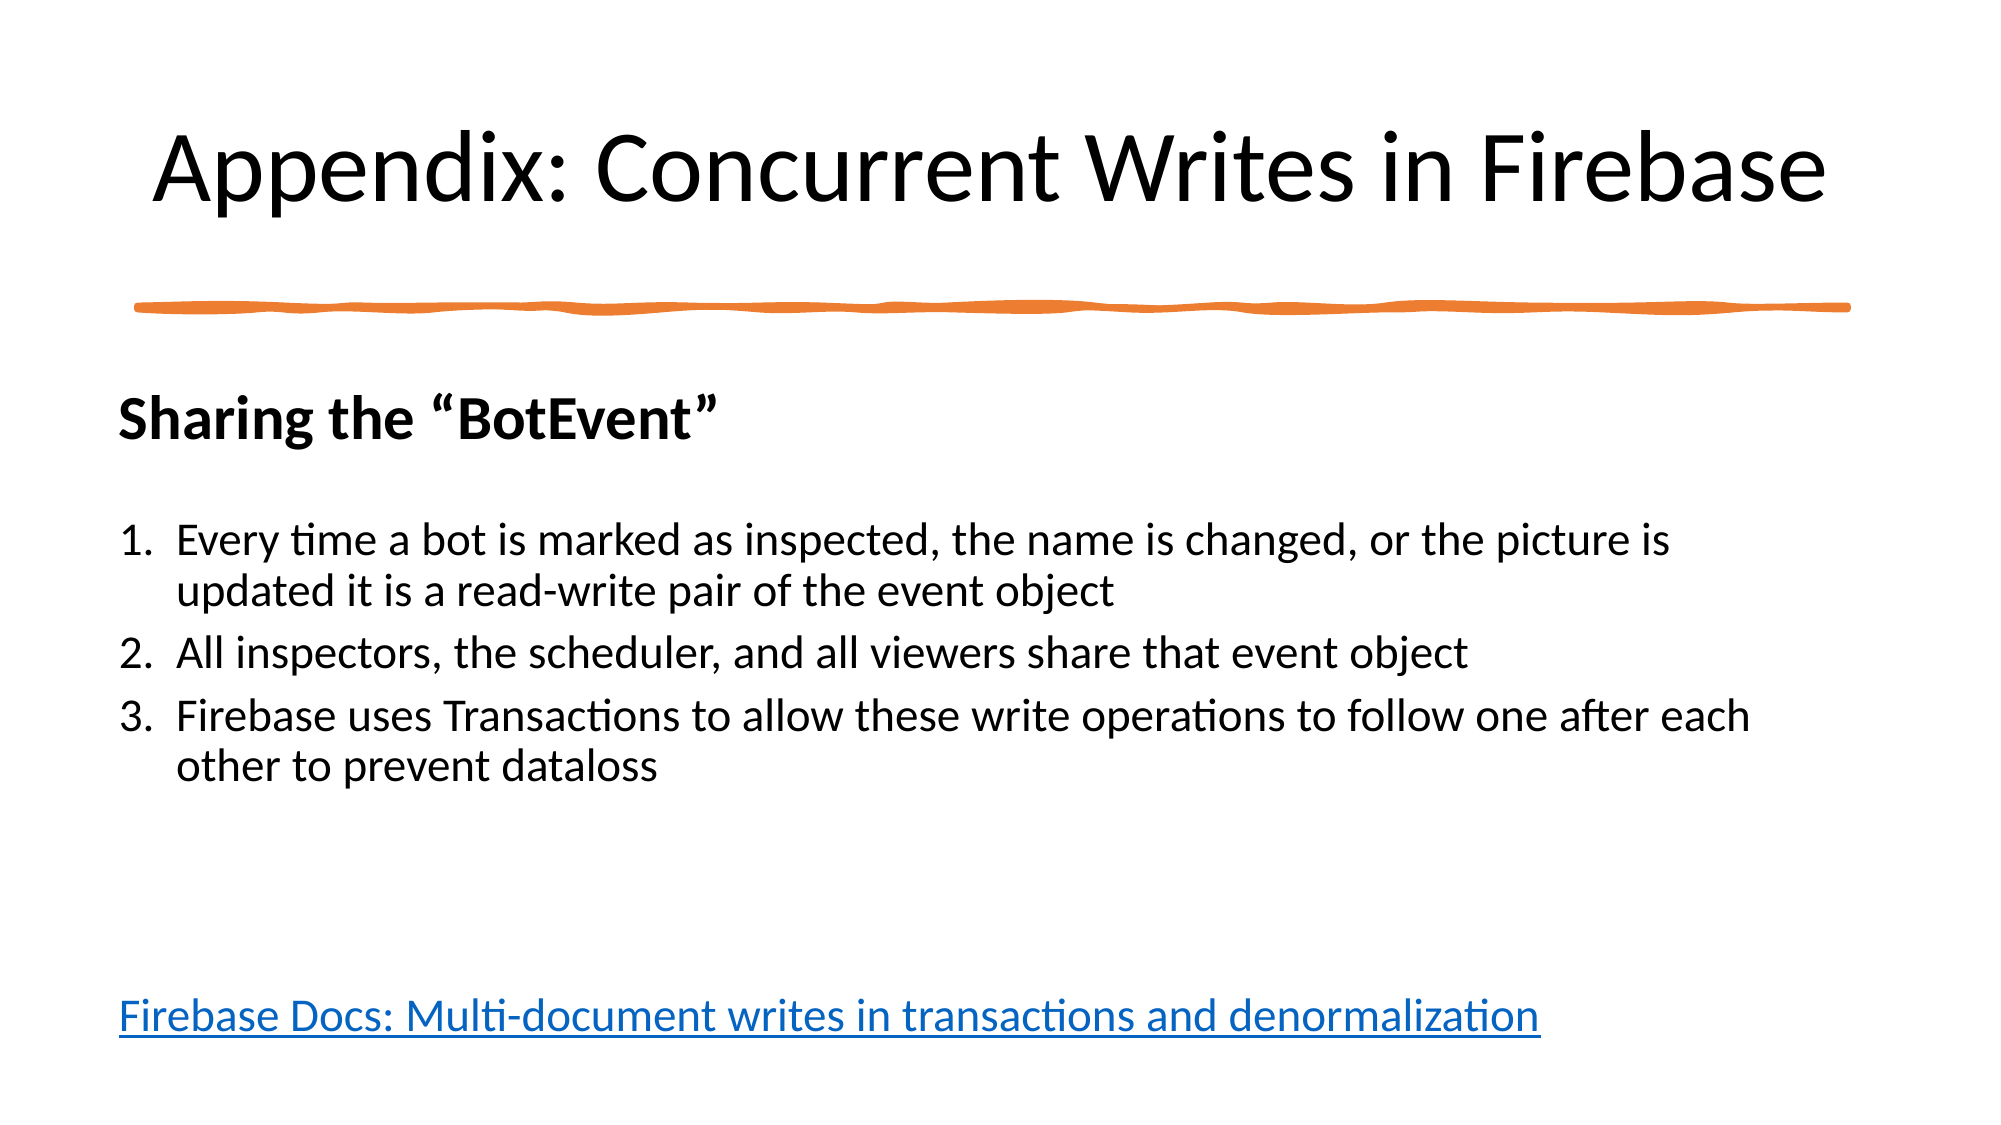

# Appendix: Concurrent Writes in Firebase

Sharing the “BotEvent”

Every time a bot is marked as inspected, the name is changed, or the picture is updated it is a read-write pair of the event object
All inspectors, the scheduler, and all viewers share that event object
Firebase uses Transactions to allow these write operations to follow one after each other to prevent dataloss

Firebase Docs: Multi-document writes in transactions and denormalization